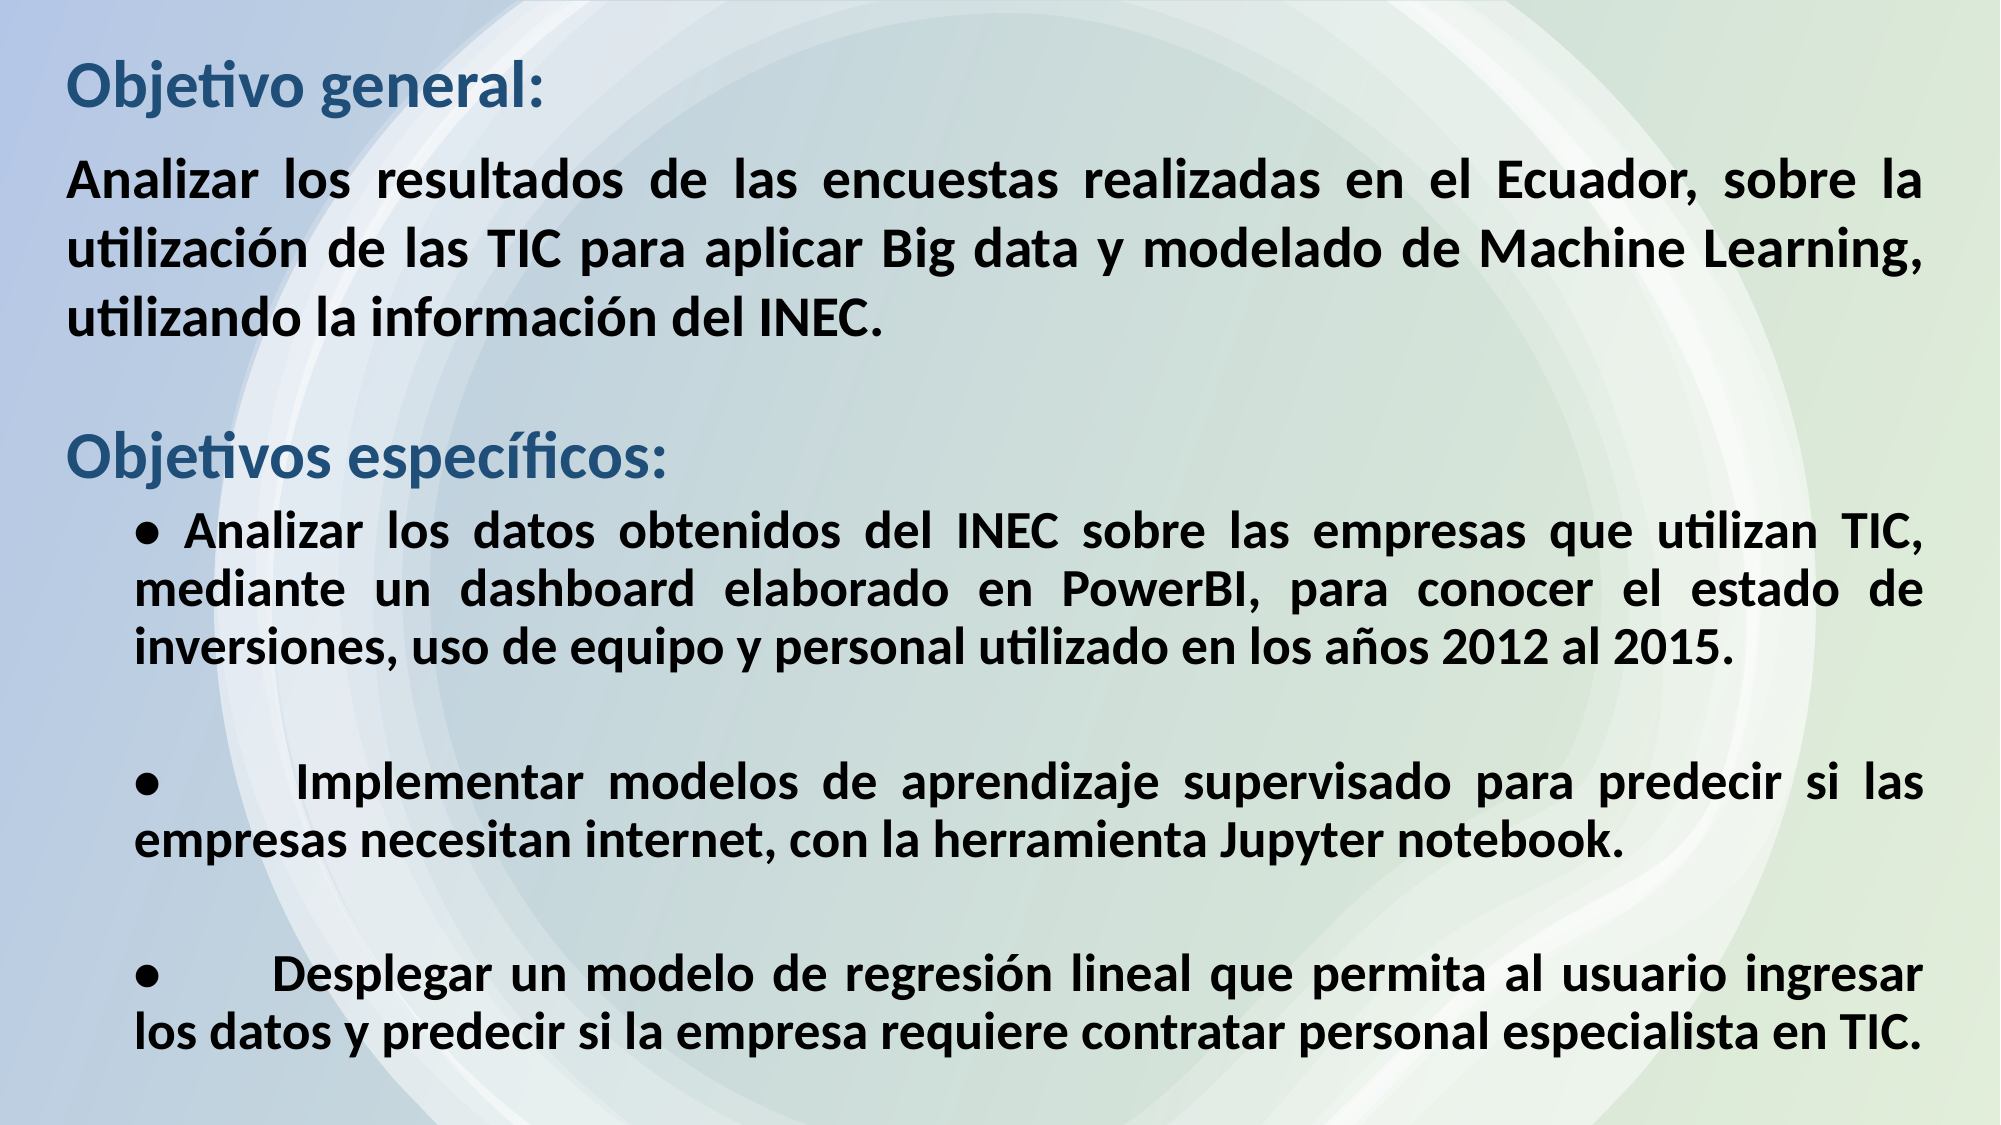

Objetivo general:
Analizar los resultados de las encuestas realizadas en el Ecuador, sobre la utilización de las TIC para aplicar Big data y modelado de Machine Learning, utilizando la información del INEC.

Objetivos específicos:
• Analizar los datos obtenidos del INEC sobre las empresas que utilizan TIC, mediante un dashboard elaborado en PowerBI, para conocer el estado de inversiones, uso de equipo y personal utilizado en los años 2012 al 2015.

•	 Implementar modelos de aprendizaje supervisado para predecir si las empresas necesitan internet, con la herramienta Jupyter notebook.

•	Desplegar un modelo de regresión lineal que permita al usuario ingresar los datos y predecir si la empresa requiere contratar personal especialista en TIC.